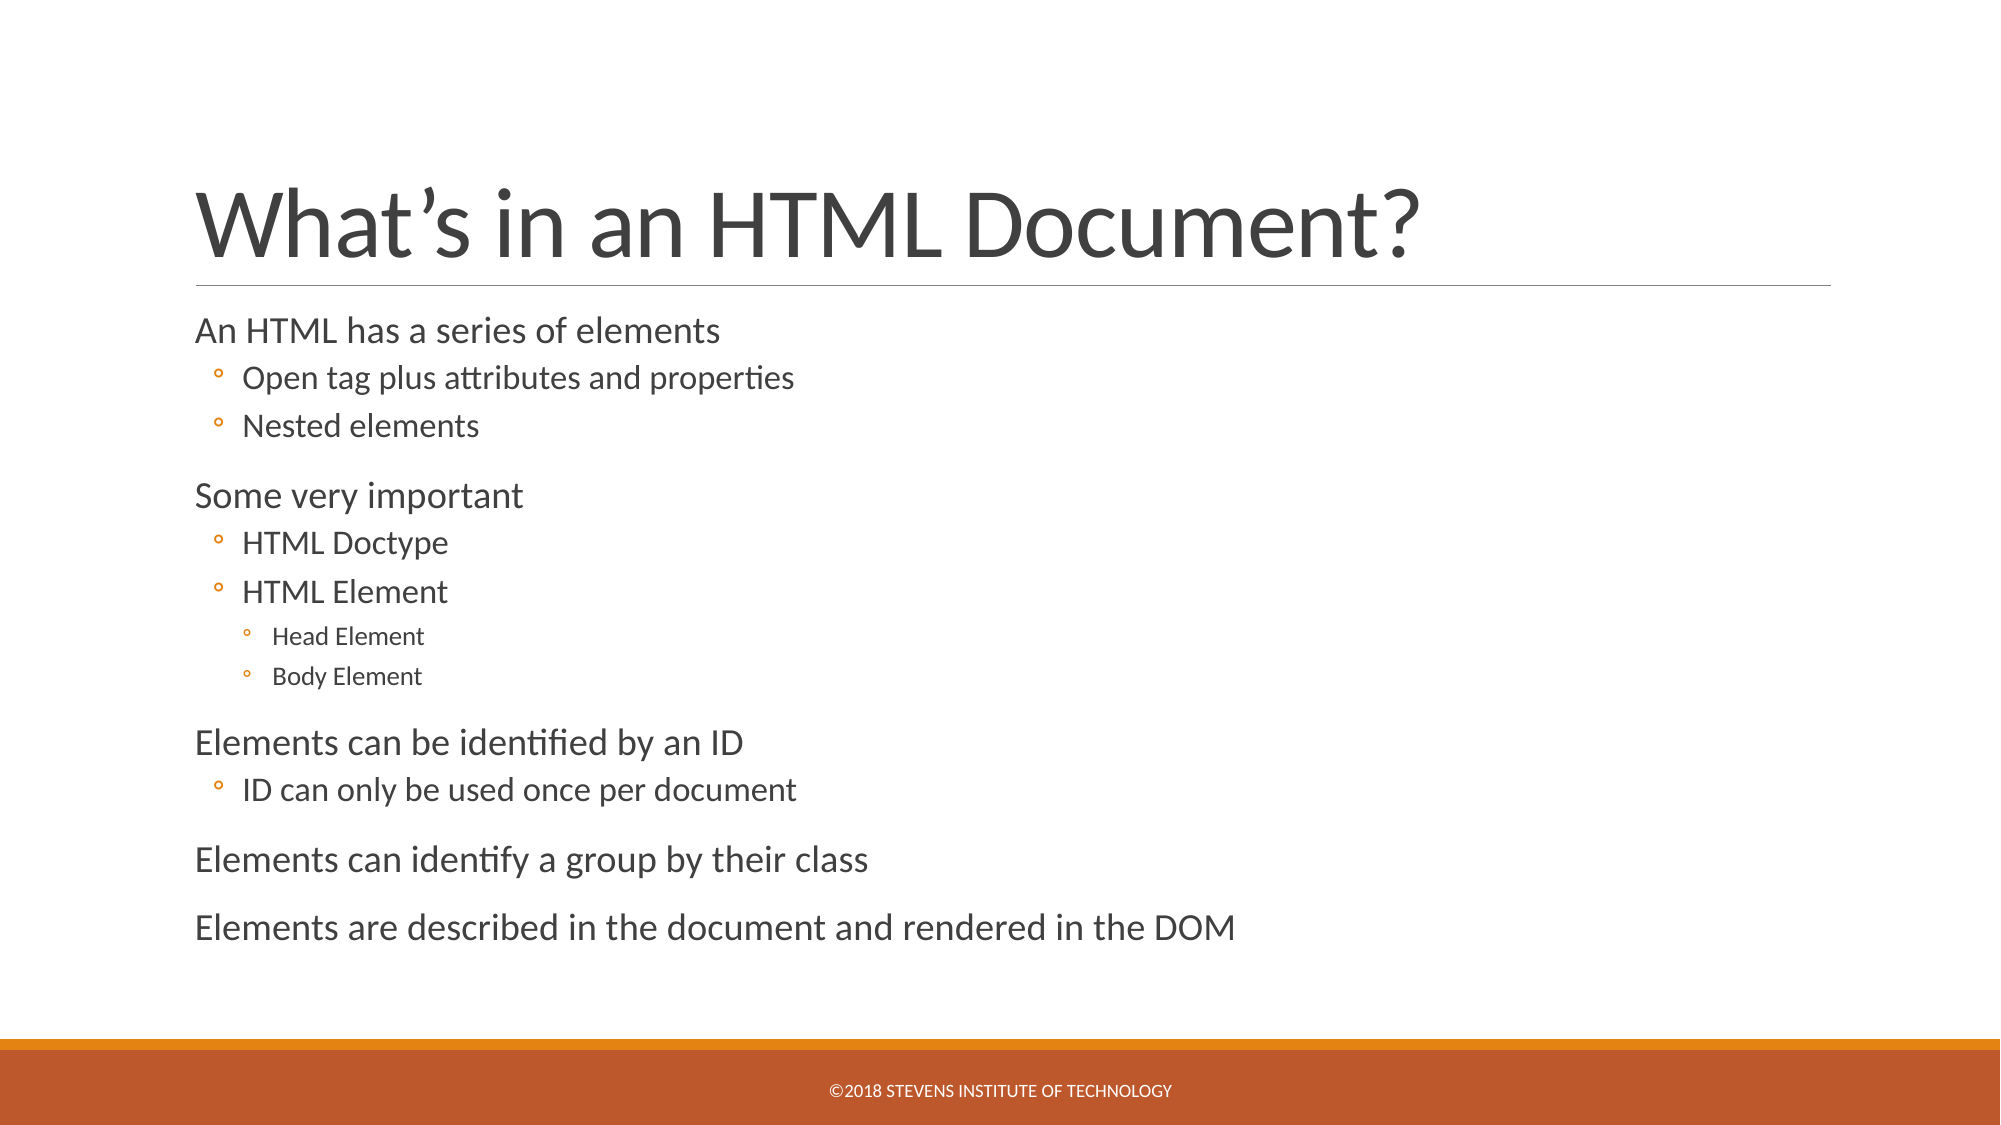

# What’s in an HTML Document?
An HTML has a series of elements
Open tag plus attributes and properties
Nested elements
Some very important
HTML Doctype
HTML Element
Head Element
Body Element
Elements can be identified by an ID
ID can only be used once per document
Elements can identify a group by their class
Elements are described in the document and rendered in the DOM
©2018 STEVENS INSTITUTE OF TECHNOLOGY